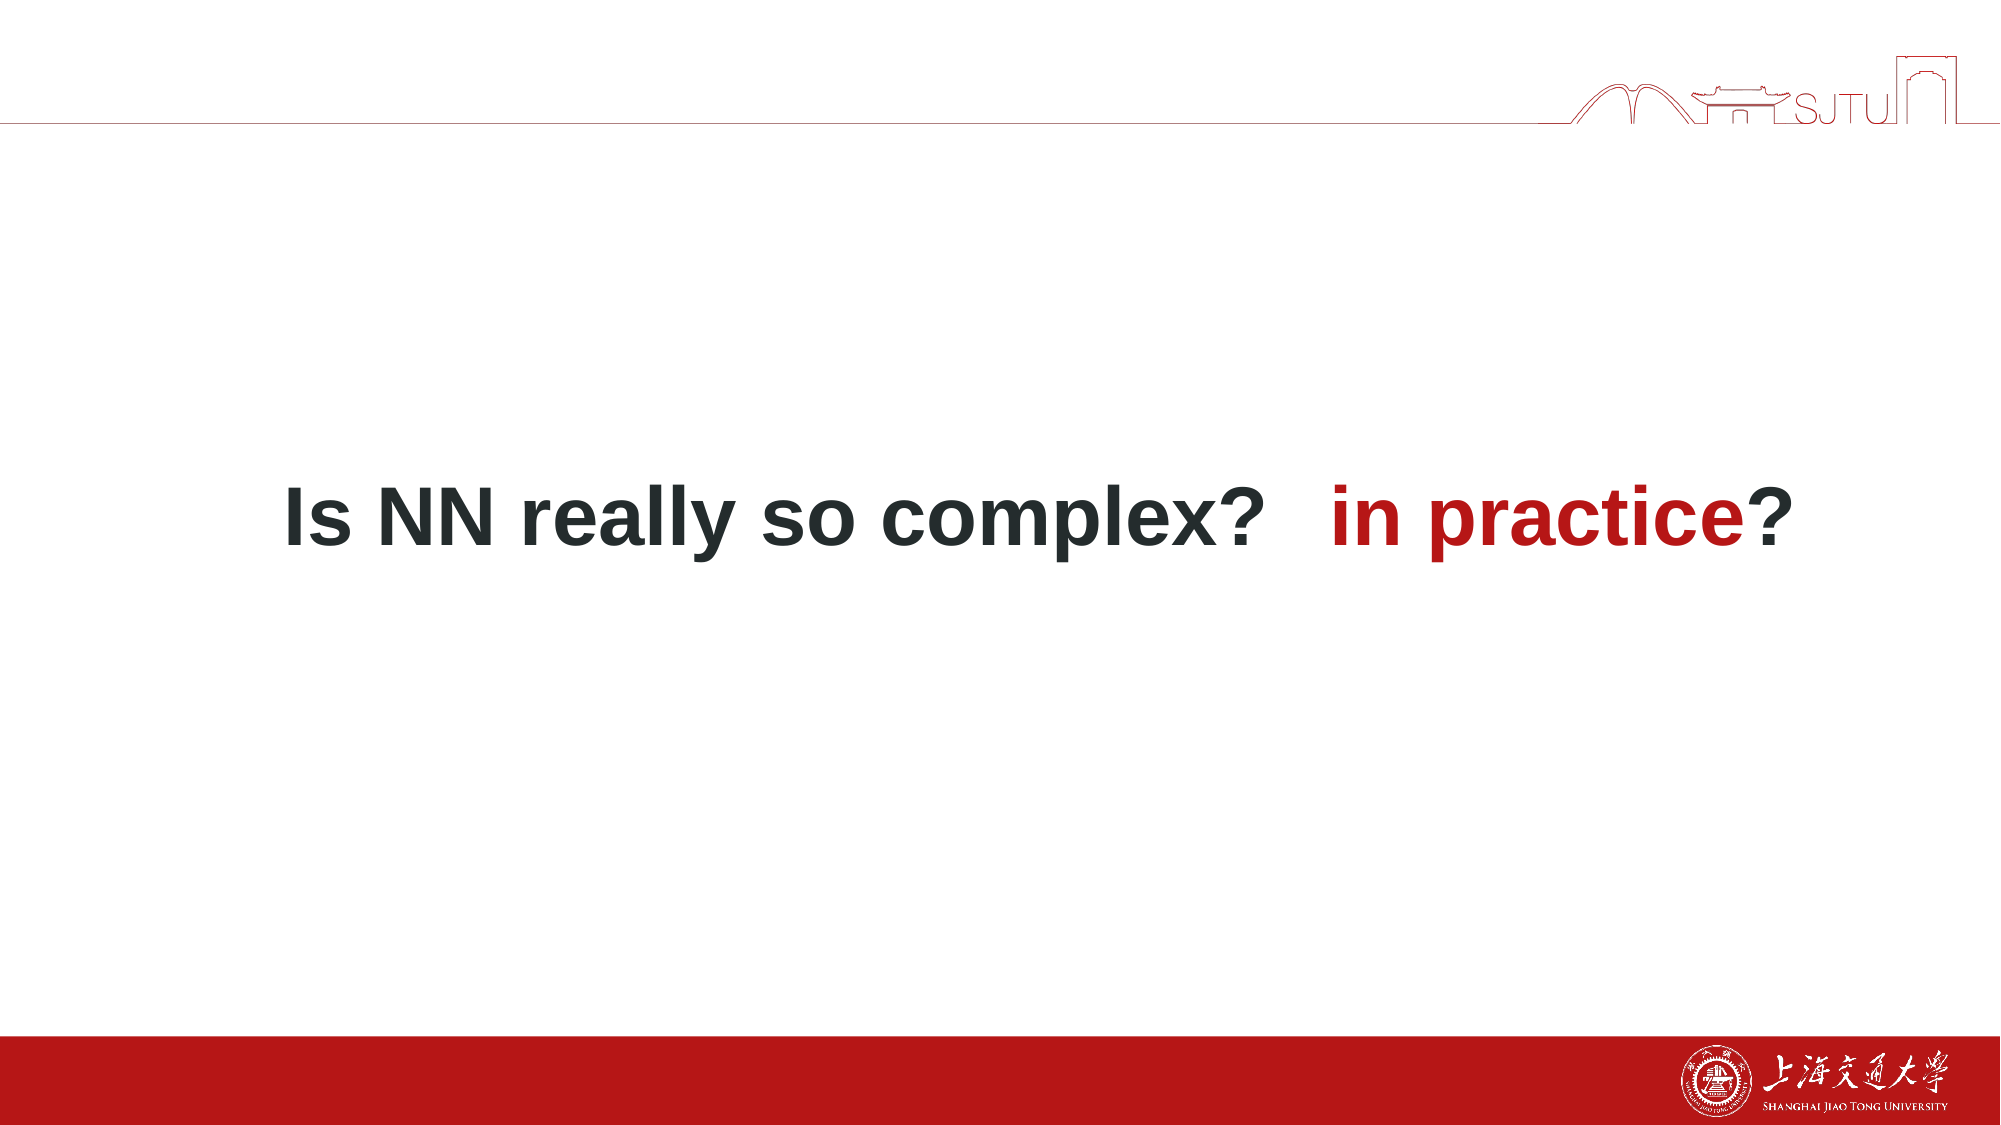

in practice?
Is NN really so complex?